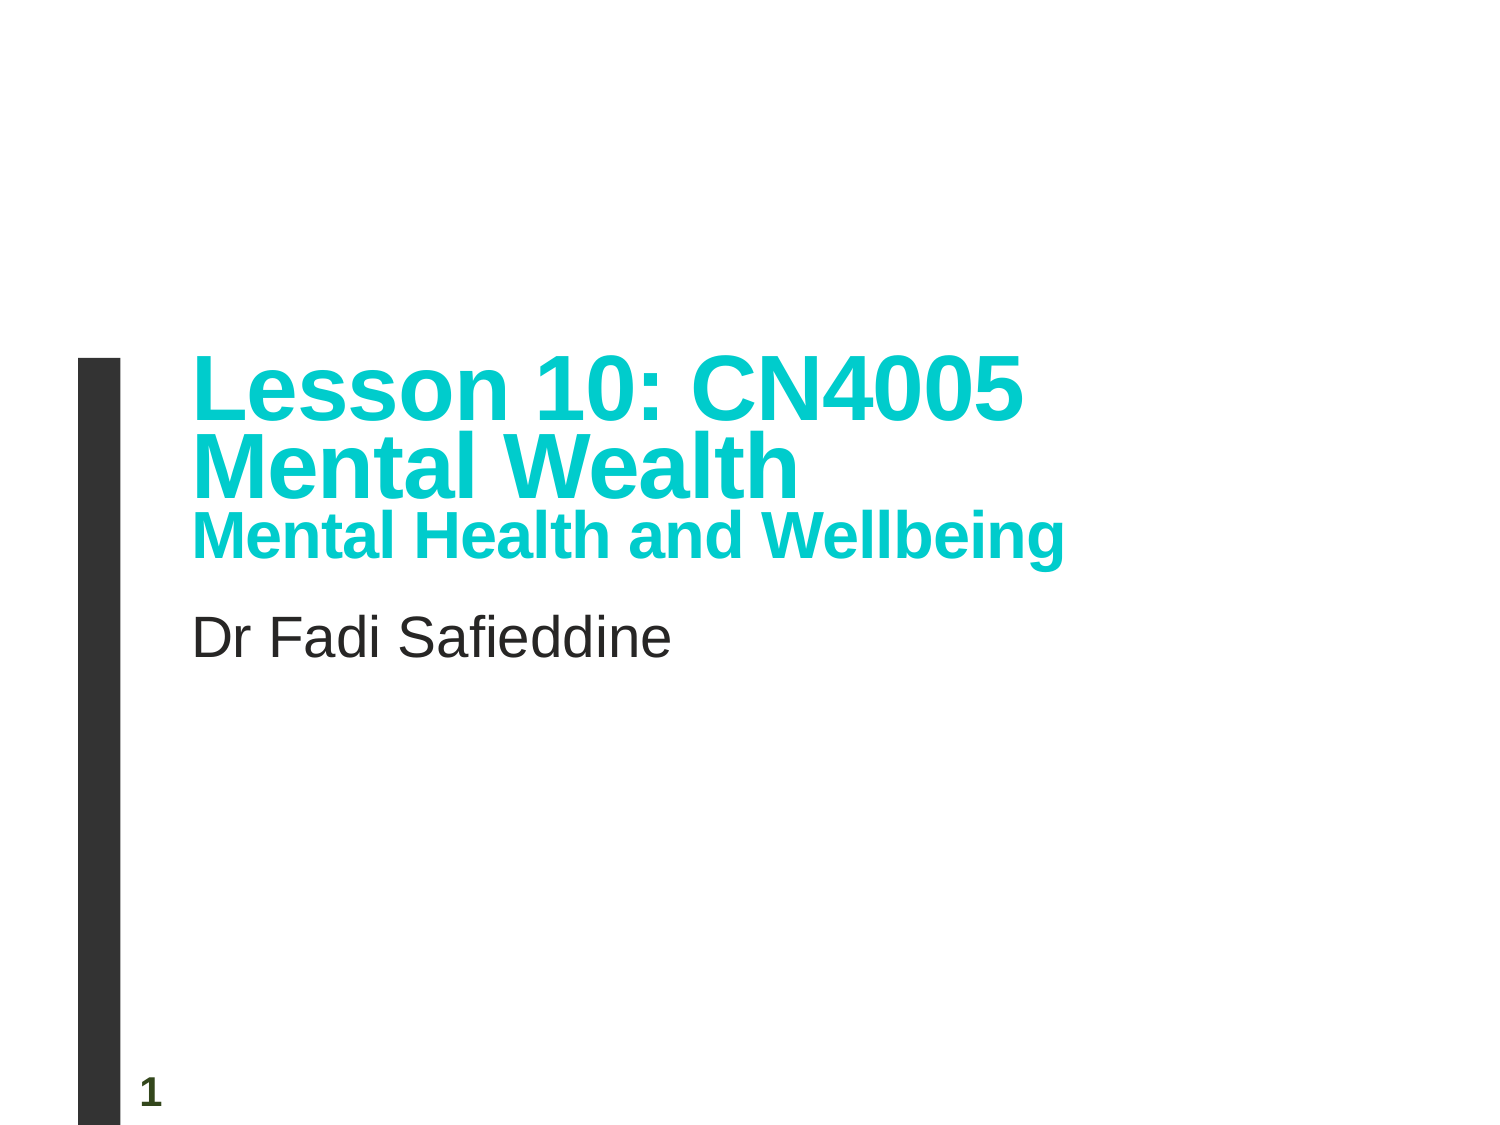

Lesson 10: CN4005
Mental Wealth
Mental Health and Wellbeing

Dr Fadi Safieddine
1